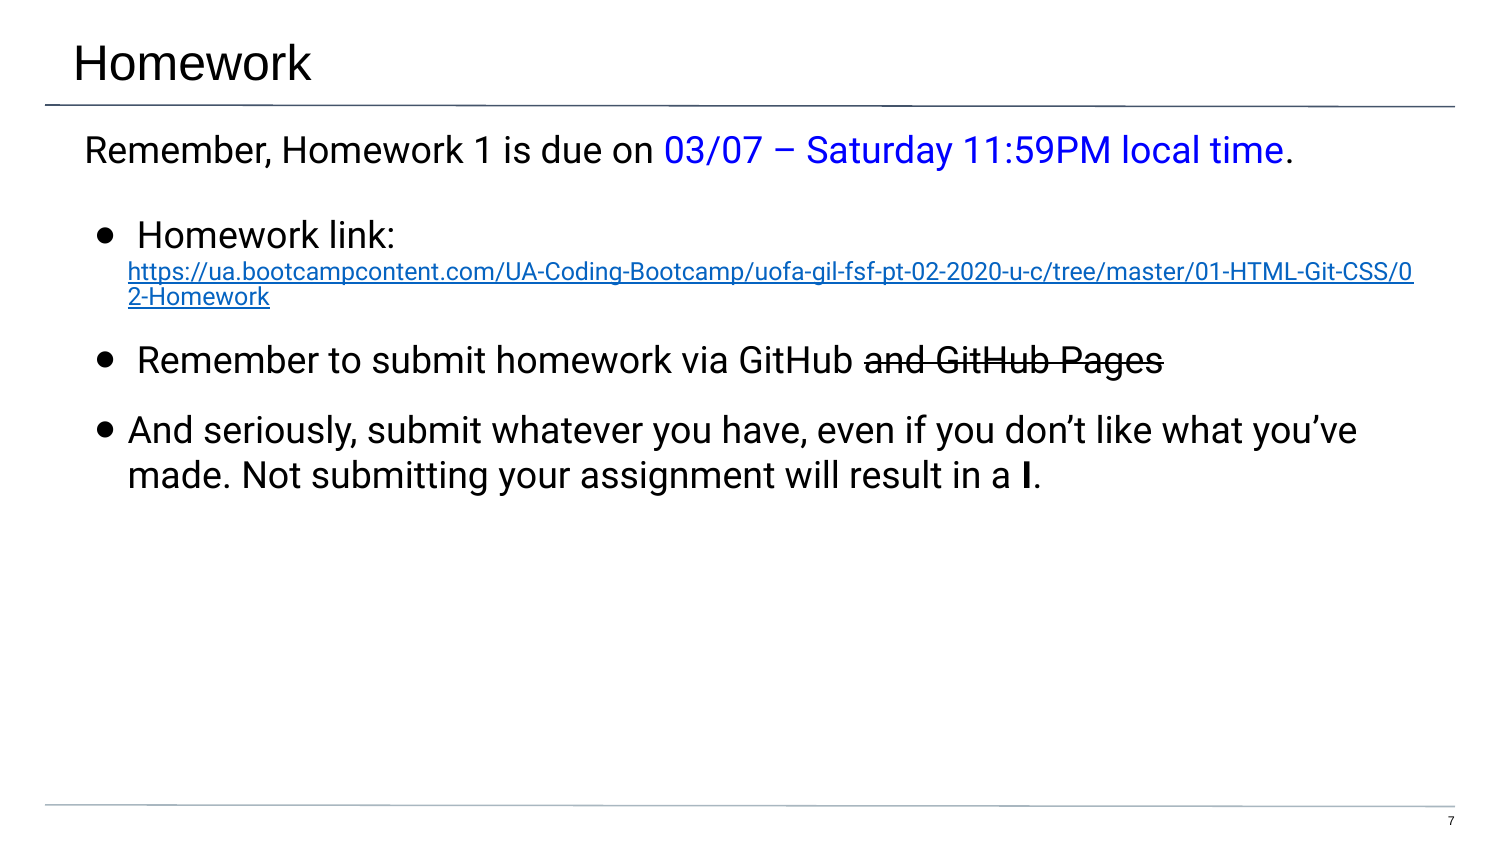

# Homework
 Remember, Homework 1 is due on 03/07 – Saturday 11:59PM local time.
 Homework link: https://ua.bootcampcontent.com/UA-Coding-Bootcamp/uofa-gil-fsf-pt-02-2020-u-c/tree/master/01-HTML-Git-CSS/02-Homework
 Remember to submit homework via GitHub and GitHub Pages
And seriously, submit whatever you have, even if you don’t like what you’ve made. Not submitting your assignment will result in a I.